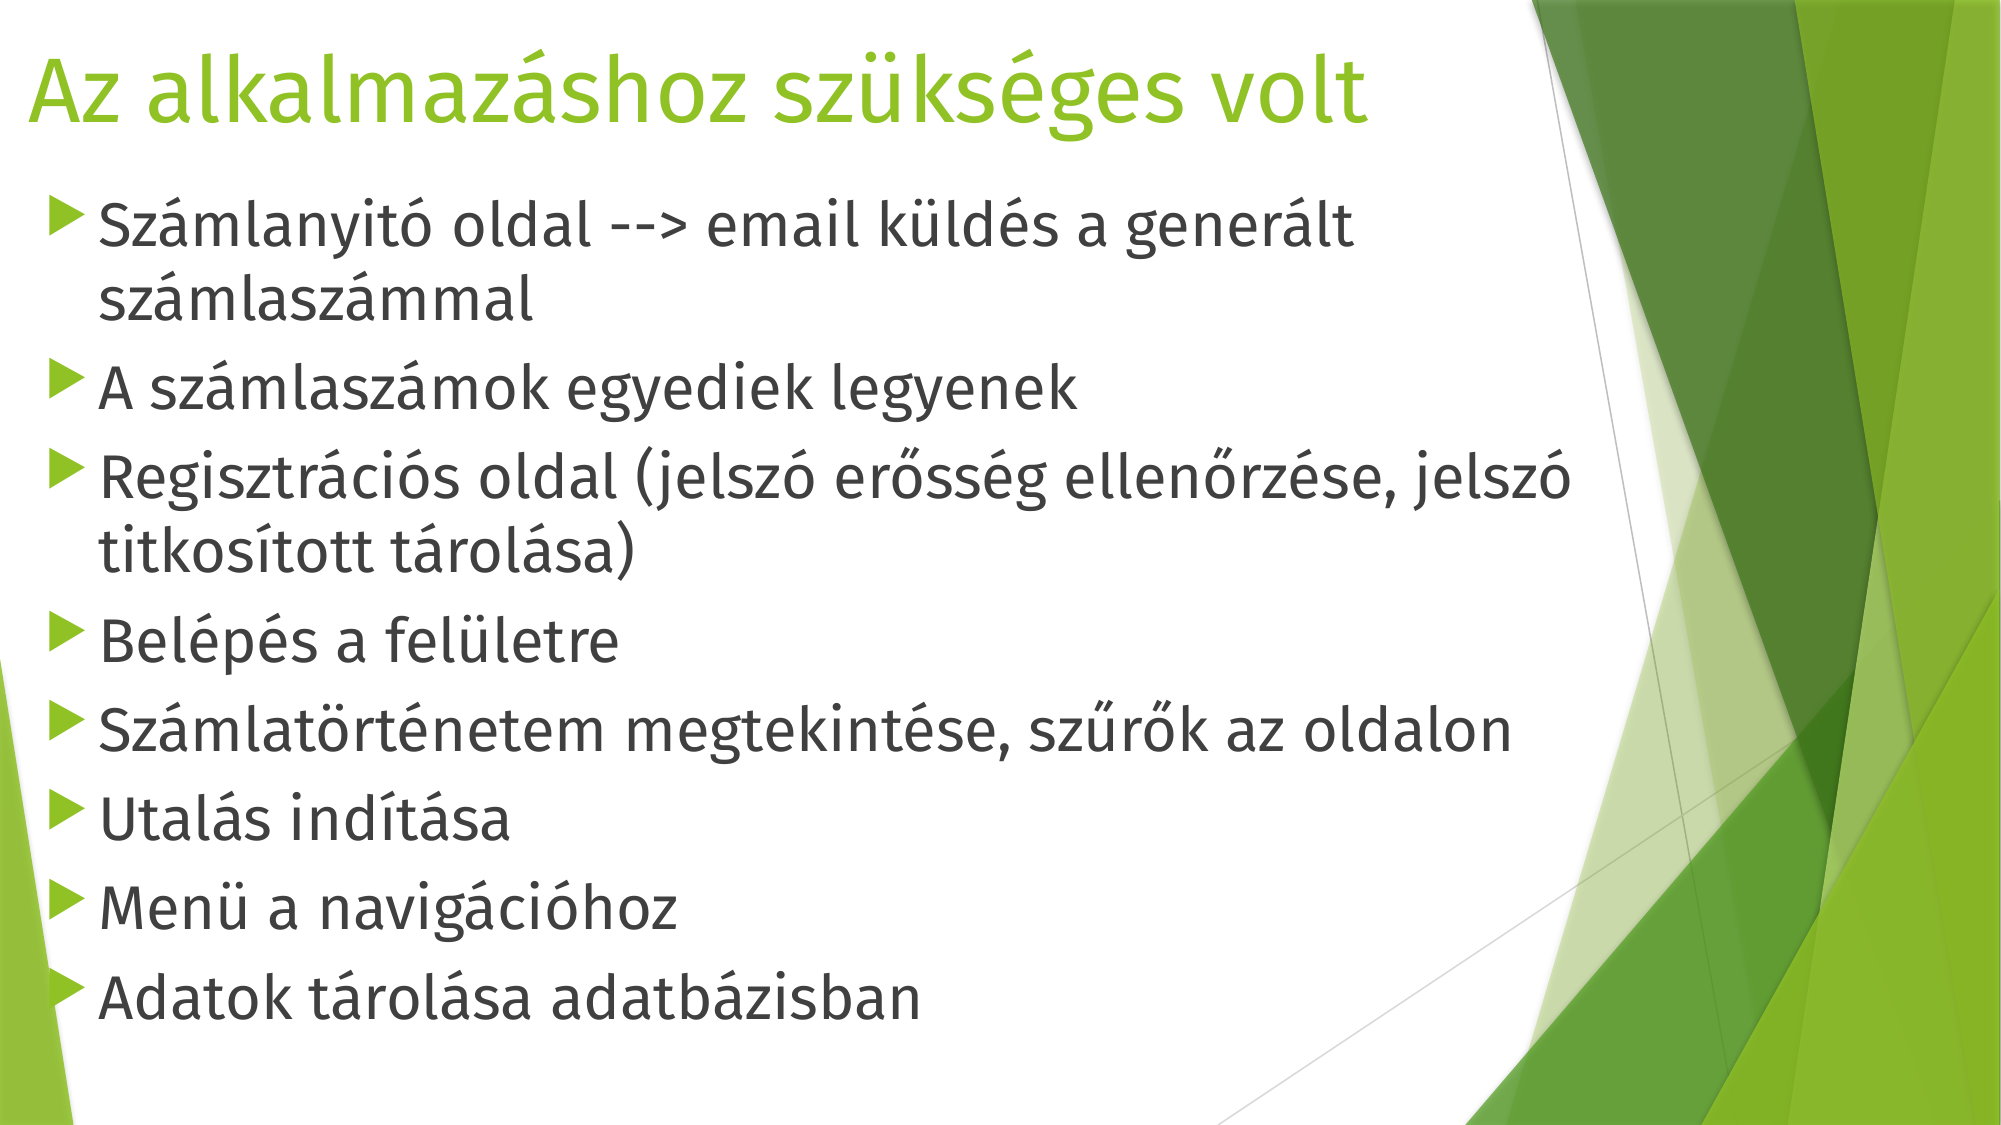

# Az alkalmazáshoz szükséges volt
Számlanyitó oldal --> email küldés a generált számlaszámmal
A számlaszámok egyediek legyenek
Regisztrációs oldal (jelszó erősség ellenőrzése, jelszó titkosított tárolása)
Belépés a felületre
Számlatörténetem megtekintése, szűrők az oldalon
Utalás indítása
Menü a navigációhoz
Adatok tárolása adatbázisban